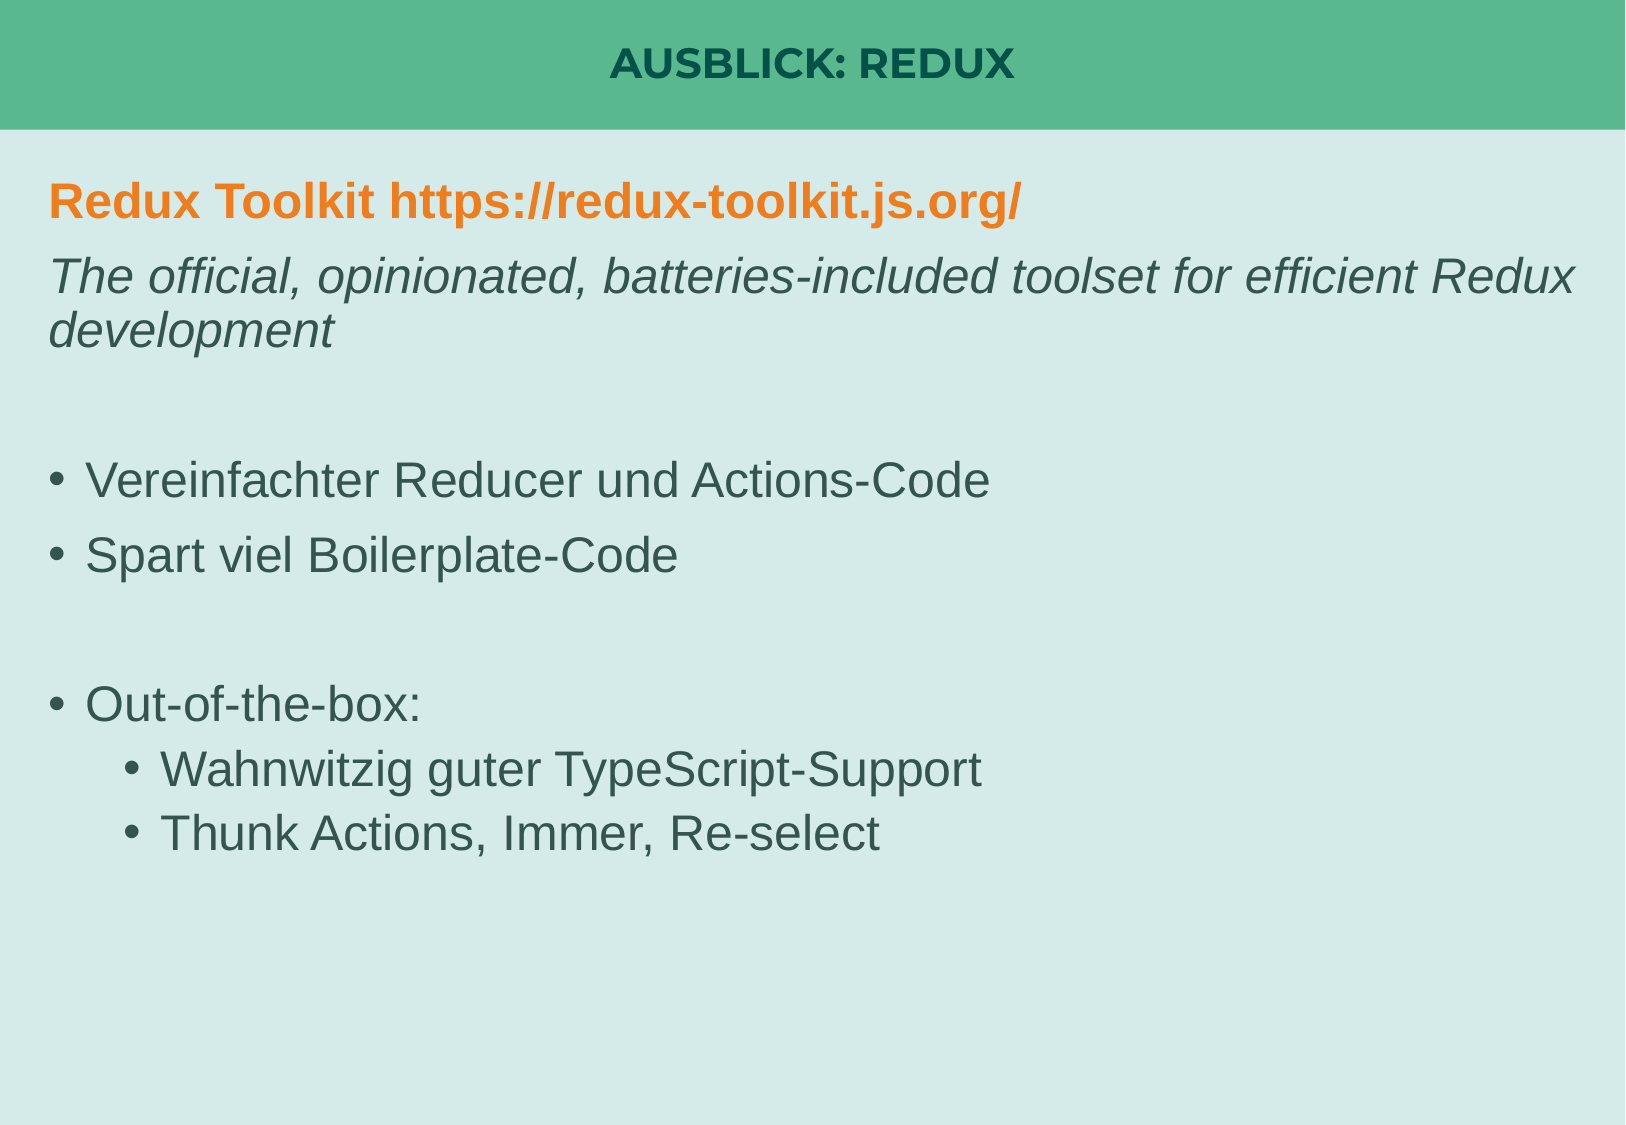

# Ausblick: Redux
Redux Toolkit https://redux-toolkit.js.org/
The official, opinionated, batteries-included toolset for efficient Redux development

Vereinfachter Reducer und Actions-Code
Spart viel Boilerplate-Code

Out-of-the-box:
Wahnwitzig guter TypeScript-Support
Thunk Actions, Immer, Re-select

Beispiel: ChatPage oder Tabs

Beispiel: UserStatsPage für fetch ?